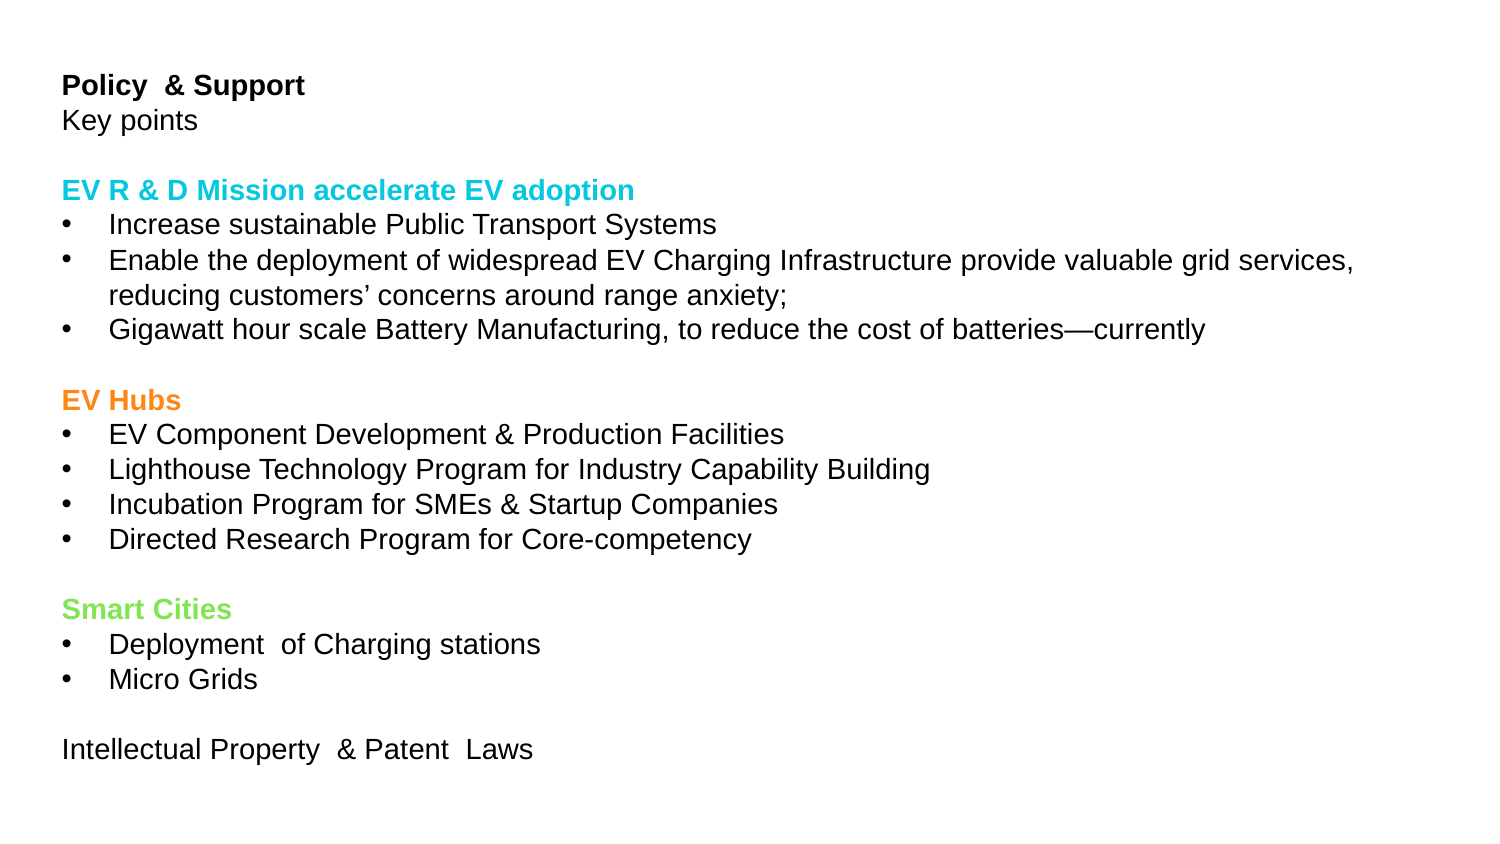

Policy  & Support
Key points

EV R & D Mission accelerate EV adoption
Increase sustainable Public Transport Systems
Enable the deployment of widespread EV Charging Infrastructure provide valuable grid services, reducing customers’ concerns around range anxiety;
Gigawatt hour scale Battery Manufacturing, to reduce the cost of batteries—currently

EV Hubs
EV Component Development & Production Facilities
Lighthouse Technology Program for Industry Capability Building
Incubation Program for SMEs & Startup Companies
Directed Research Program for Core-competency

Smart Cities
Deployment  of Charging stations
Micro Grids

Intellectual Property  & Patent  Laws